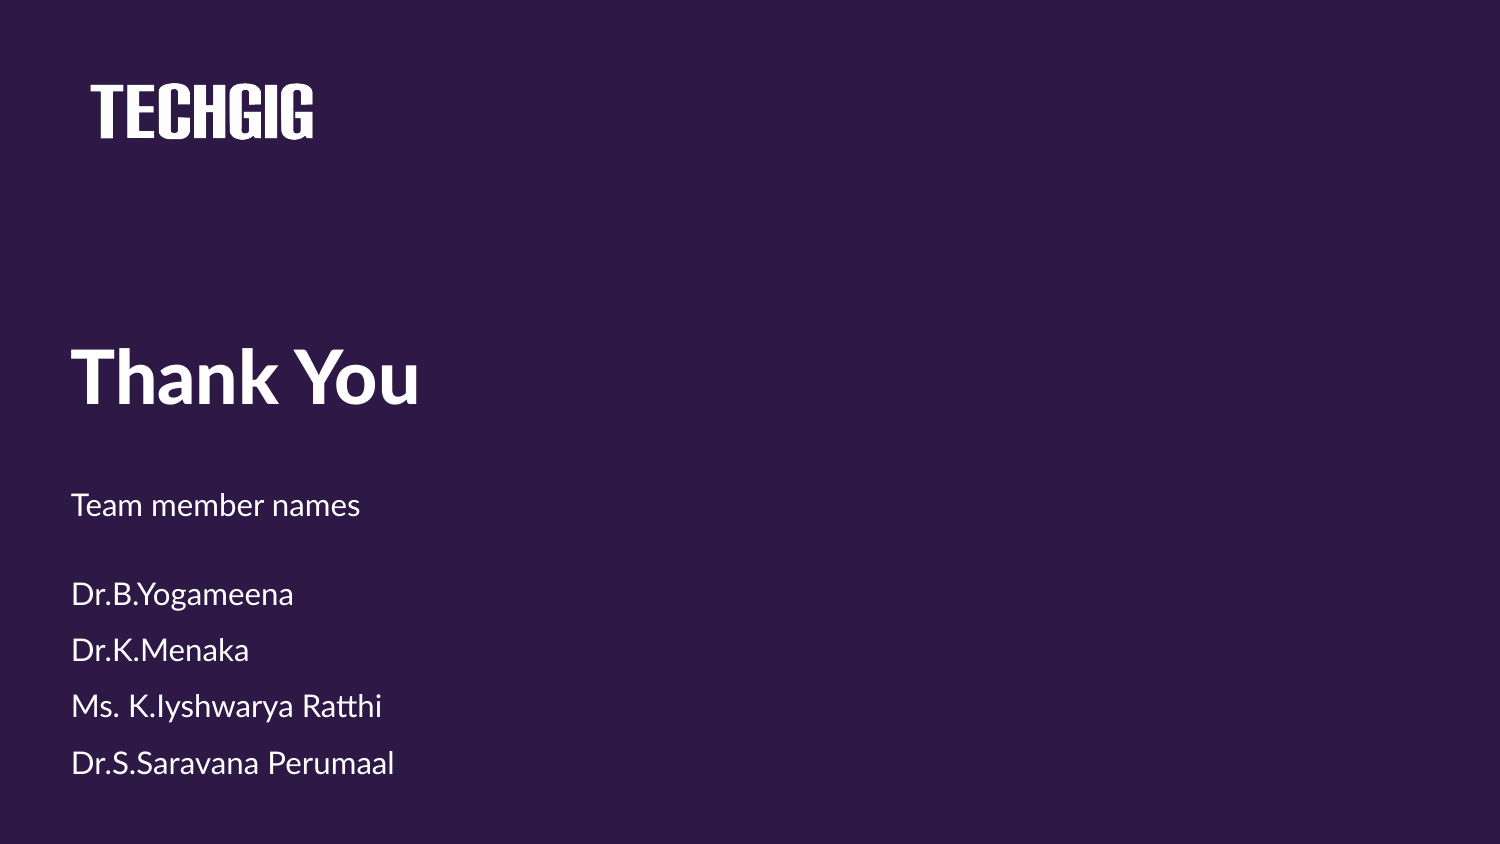

# Thank You
Team member names
Dr.B.Yogameena
Dr.K.Menaka
Ms. K.Iyshwarya Ratthi
Dr.S.Saravana Perumaal